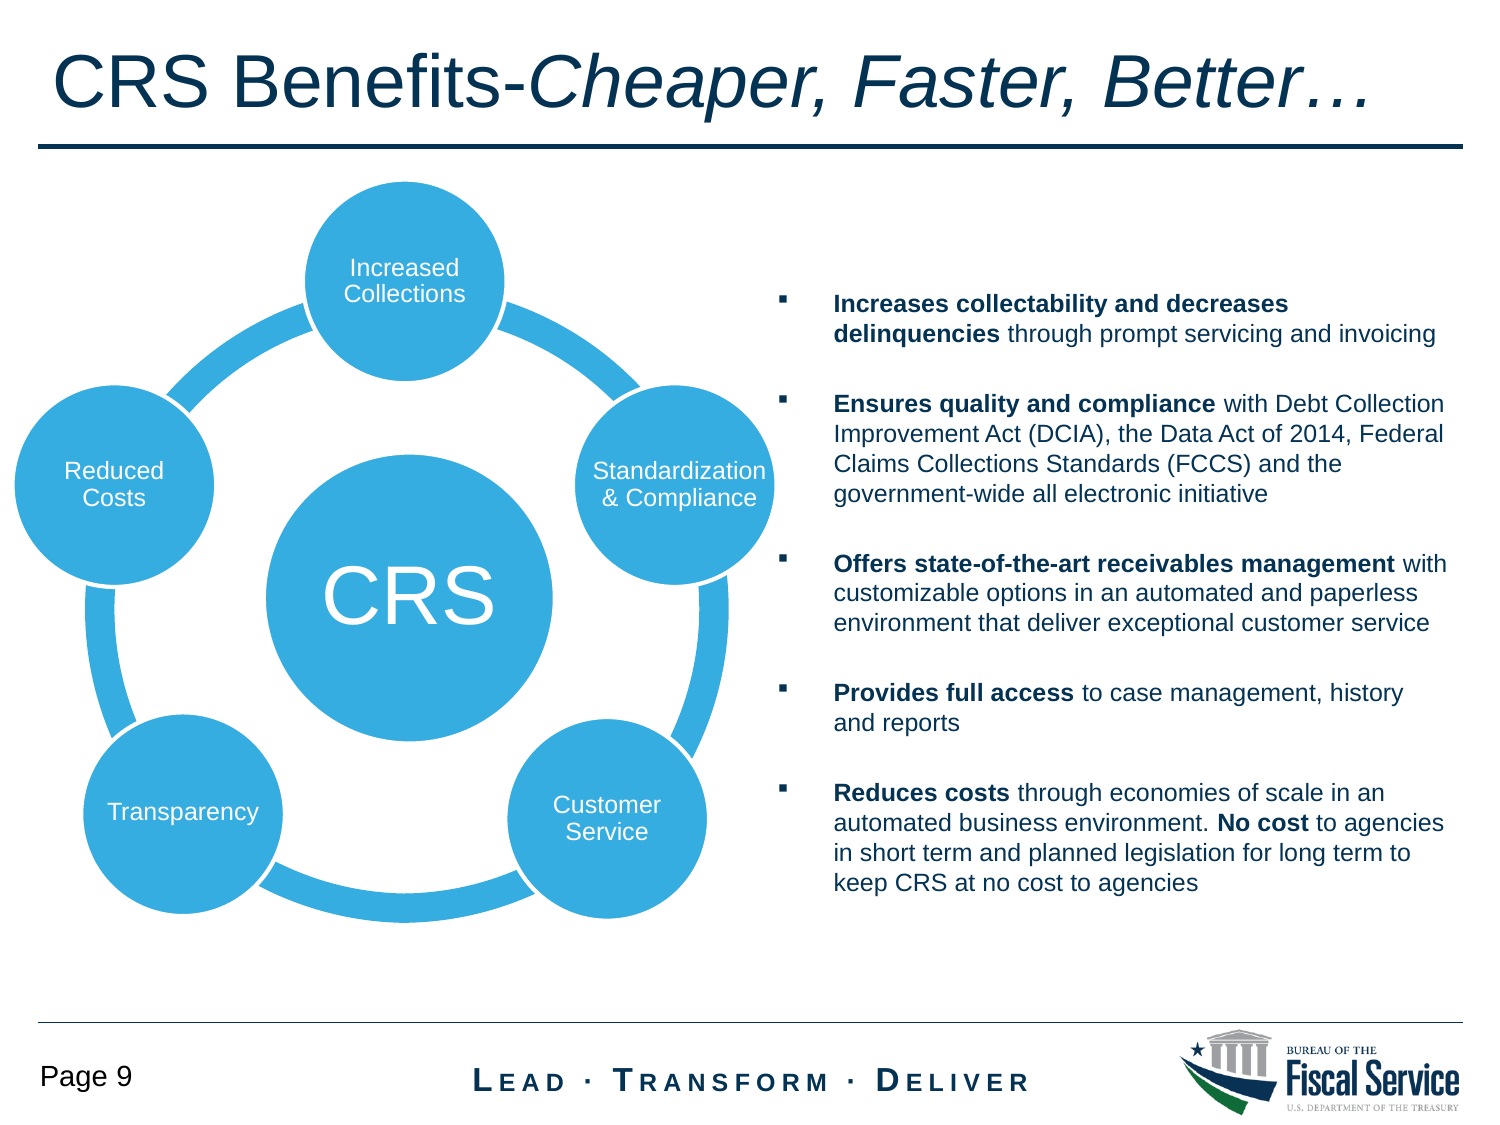

CRS Benefits-Cheaper, Faster, Better…

Increased Collections

Increases collectability and decreases delinquencies through prompt servicing and invoicing

Ensures quality and compliance with Debt Collection Improvement Act (DCIA), the Data Act of 2014, Federal Claims Collections Standards (FCCS) and the government-wide all electronic initiative

Offers state-of-the-art receivables management with customizable options in an automated and paperless environment that deliver exceptional customer service

Provides full access to case management, history and reports

Reduces costs through economies of scale in an automated business environment. No cost to agencies in short term and planned legislation for long term to keep CRS at no cost to agencies

Standardization & Compliance

Reduced Costs

CRS

Transparency

Customer Service